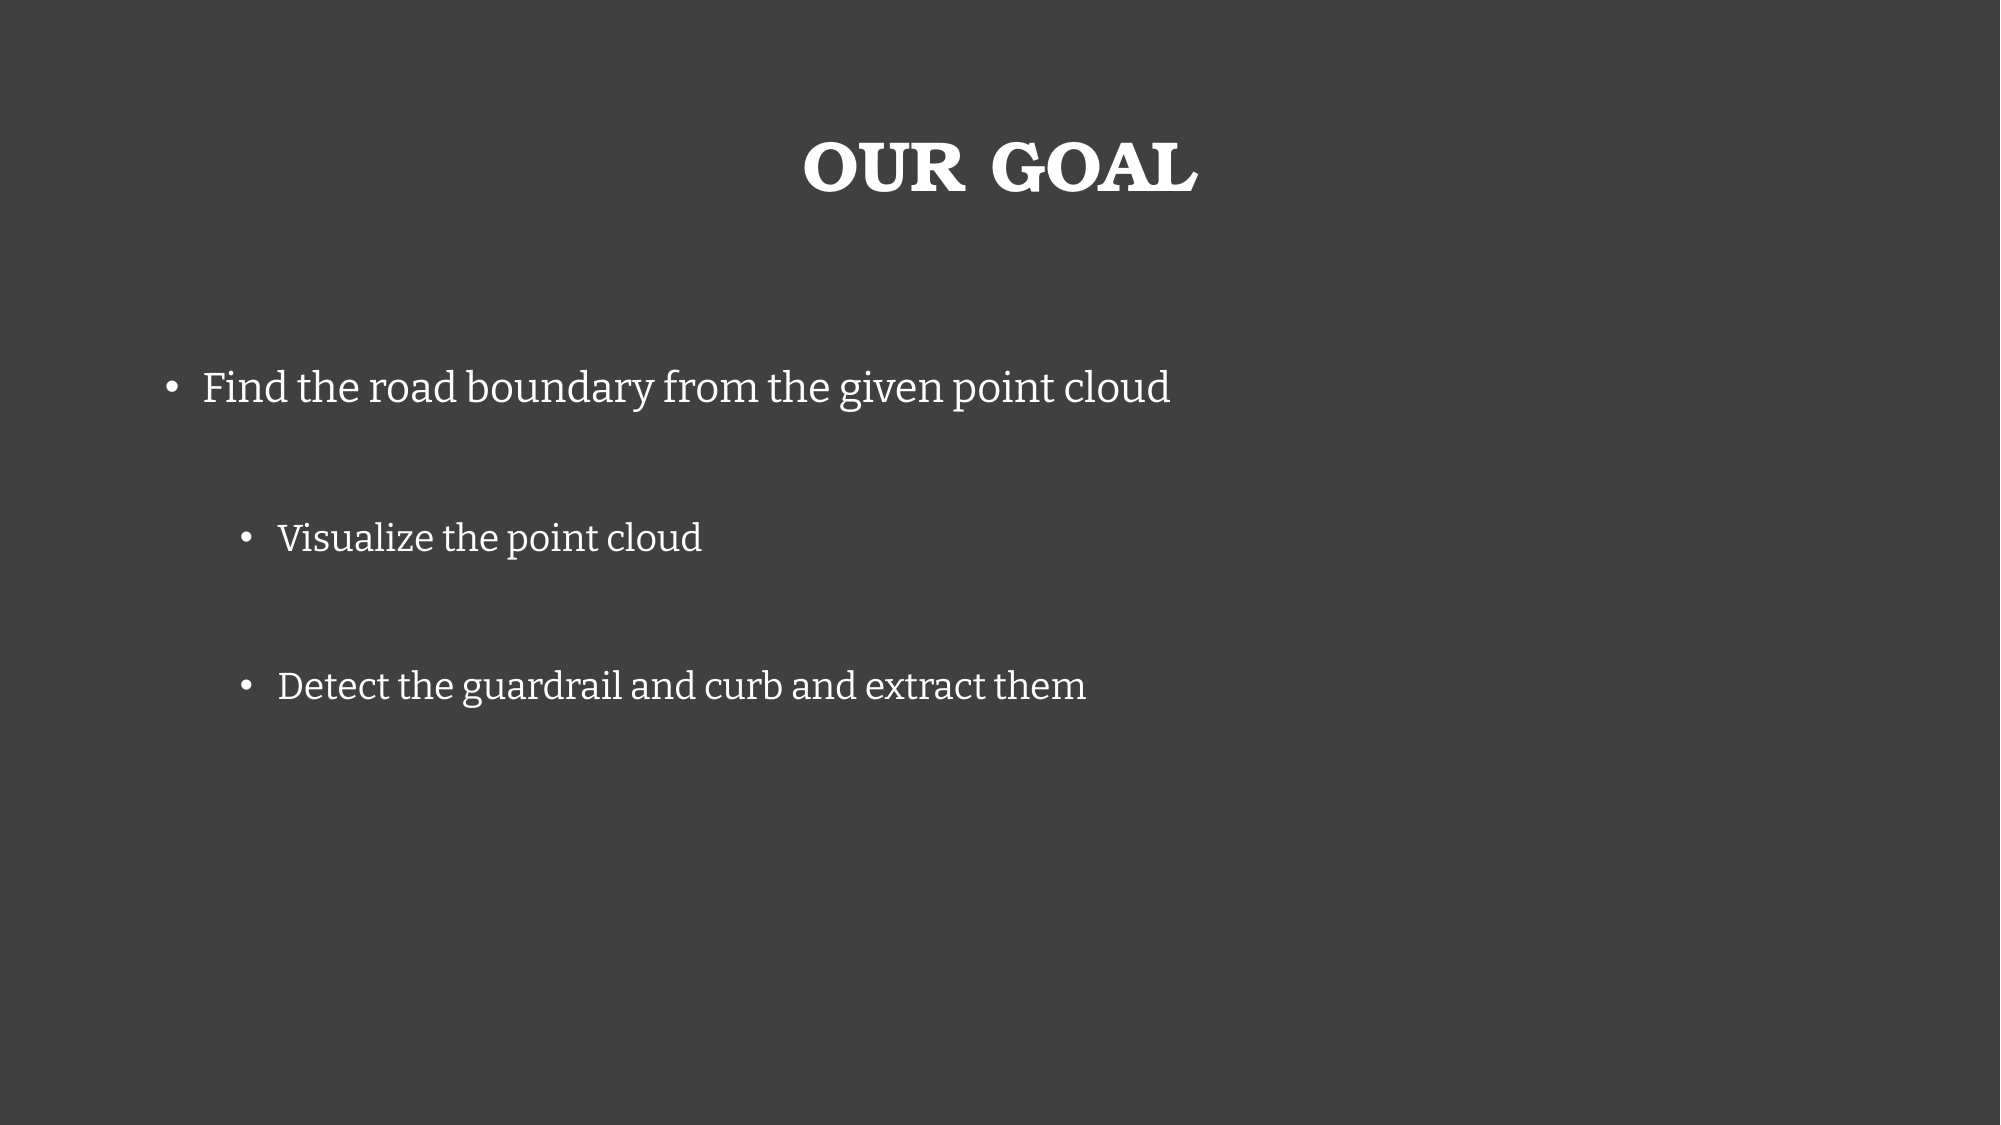

# Our Goal
Find the road boundary from the given point cloud

Visualize the point cloud

Detect the guardrail and curb and extract them